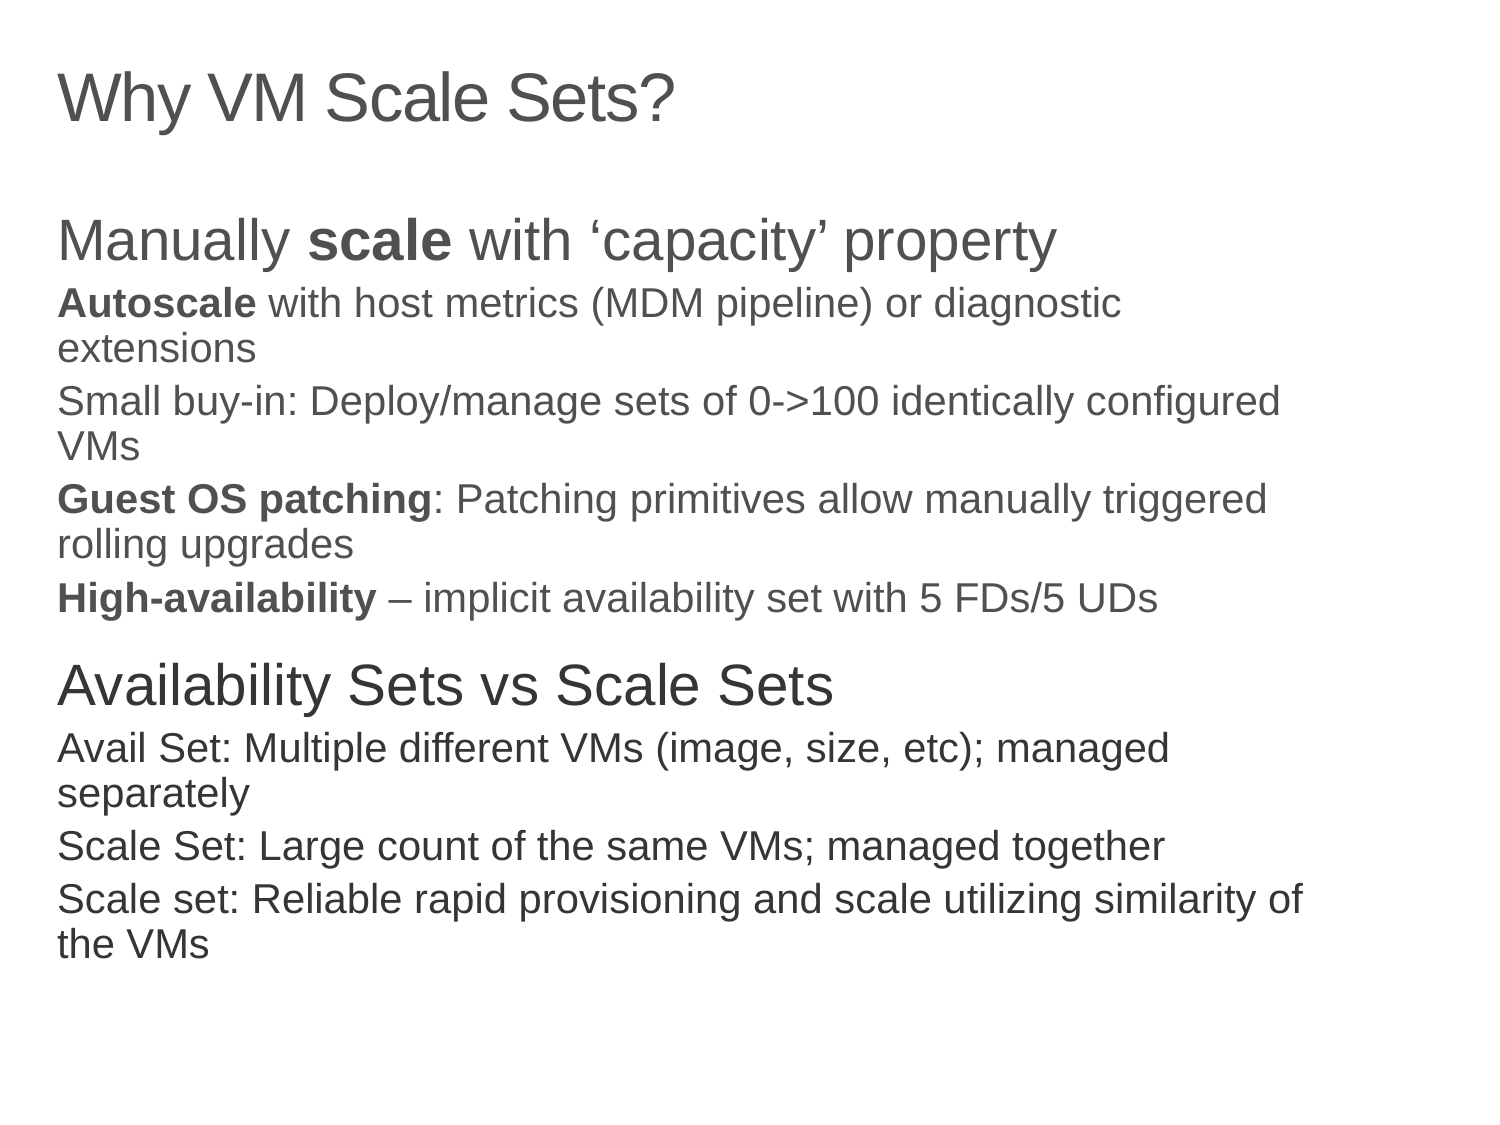

# Why VM Scale Sets?
Manually scale with ‘capacity’ property
Autoscale with host metrics (MDM pipeline) or diagnostic extensions​
Small buy-in: Deploy/manage sets of 0->100 identically configured VMs ​
Guest OS patching: Patching primitives allow manually triggered rolling upgrades​​
High-availability – implicit availability set with 5 FDs/5 UDs​

Availability Sets vs Scale Sets
Avail Set: Multiple different VMs (image, size, etc); managed separately
Scale Set: Large count of the same VMs; managed together
Scale set: Reliable rapid provisioning and scale utilizing similarity of the VMs